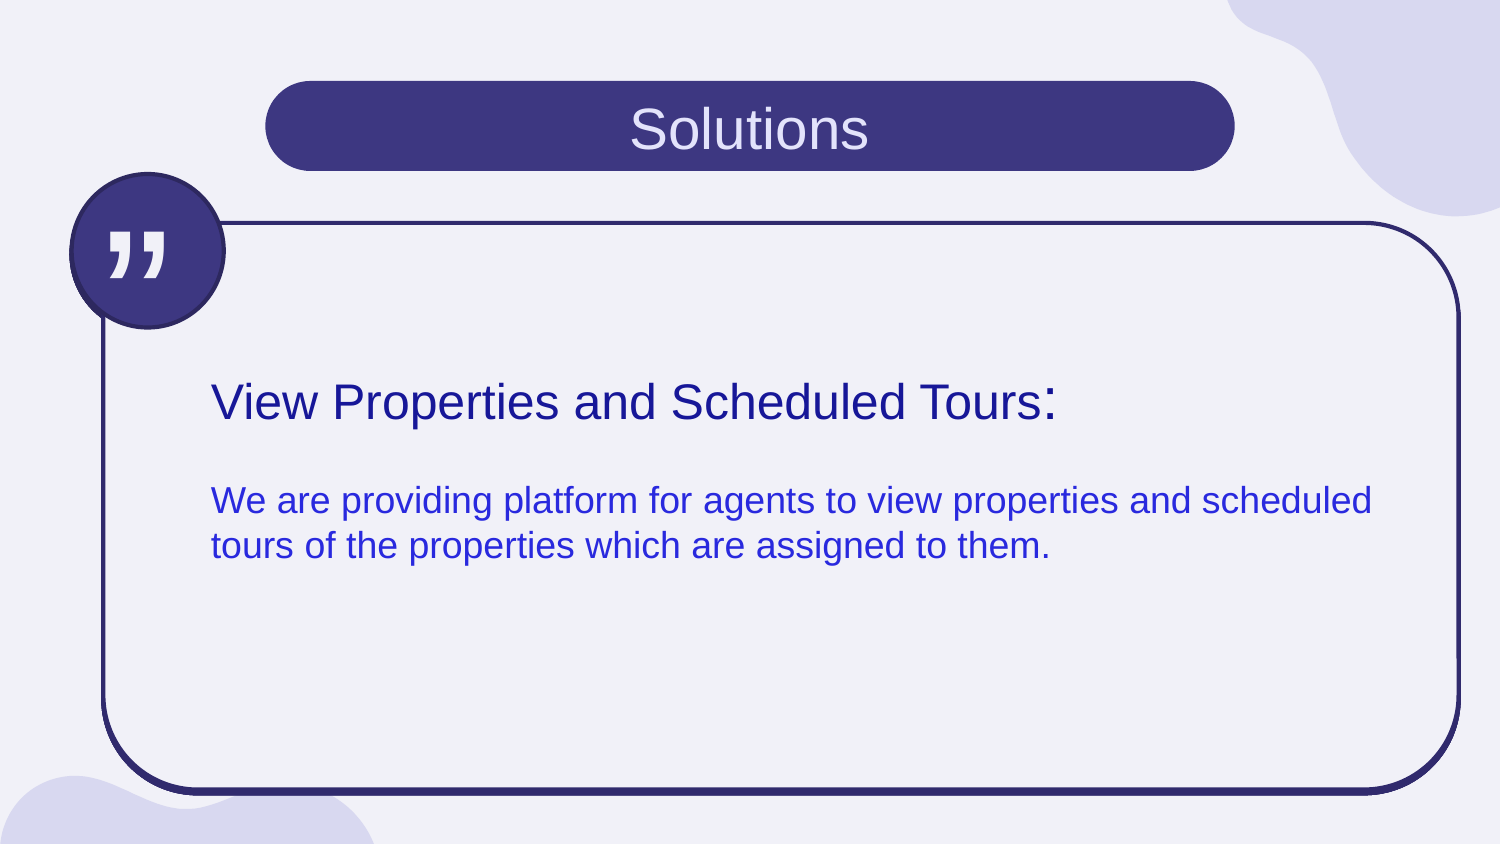

# Solutions
”

View Properties and Scheduled Tours:
We are providing platform for agents to view properties and scheduled tours of the properties which are assigned to them.
”

Centralized Property Listings:
We created a user-friendly platform that showcases all the properties offered by Earnest Builders in one place. Clients can easily access and browse through the available plots, apartment flats, and villas.
”

Detailed Property Information:
Each property listing includes comprehensive information, including high-quality images, property specifications, amenities, pricing details, and location. Clients can make informed decisions by accessing all the necessary information on the platform.
”

Online Tour Booking System:
Our solution includes an integrated online booking system. Clients can easily schedule property visits through the platform without the need for physical visits or phone calls. They can view available visiting slots for each property, choose a convenient time, and book the slot instantly.
”

Add/Update/Delete Property Details:
We are providing platform for admin/agency to add/update/delete property details as per their need.